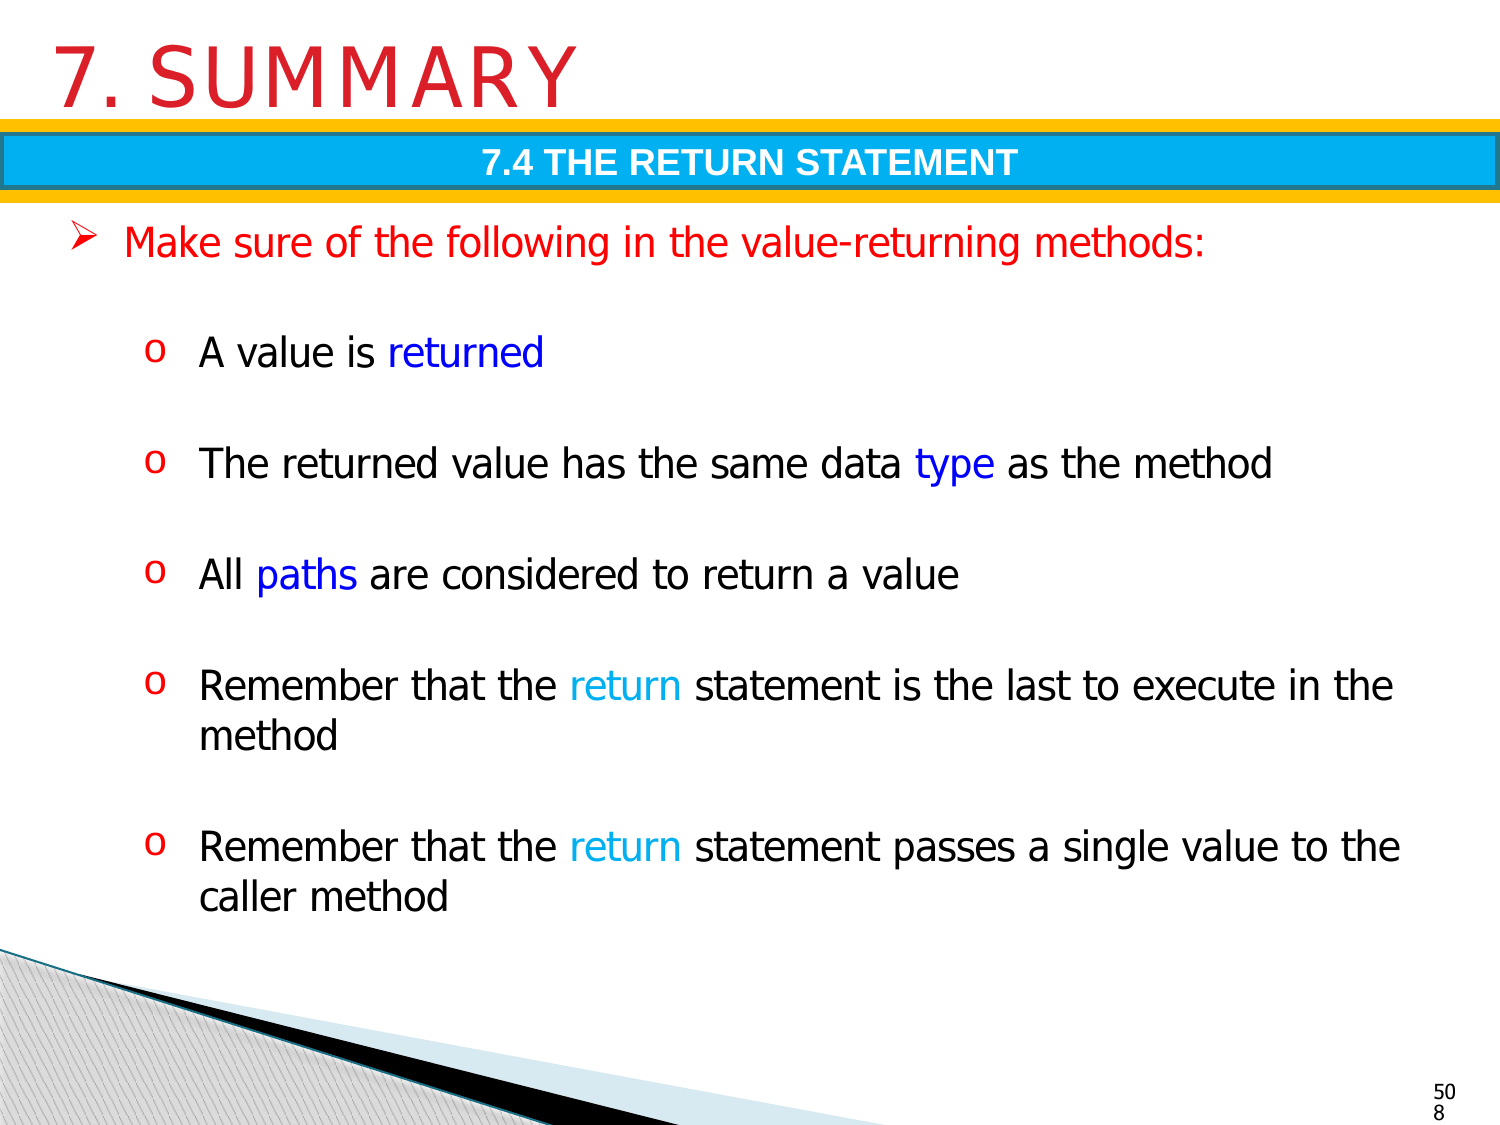

# 7. SUMMARY
7.4 THE RETURN STATEMENT
Make sure of the following in the value-returning methods:
A value is returned
The returned value has the same data type as the method
All paths are considered to return a value
Remember that the return statement is the last to execute in the method
Remember that the return statement passes a single value to the  caller method
508